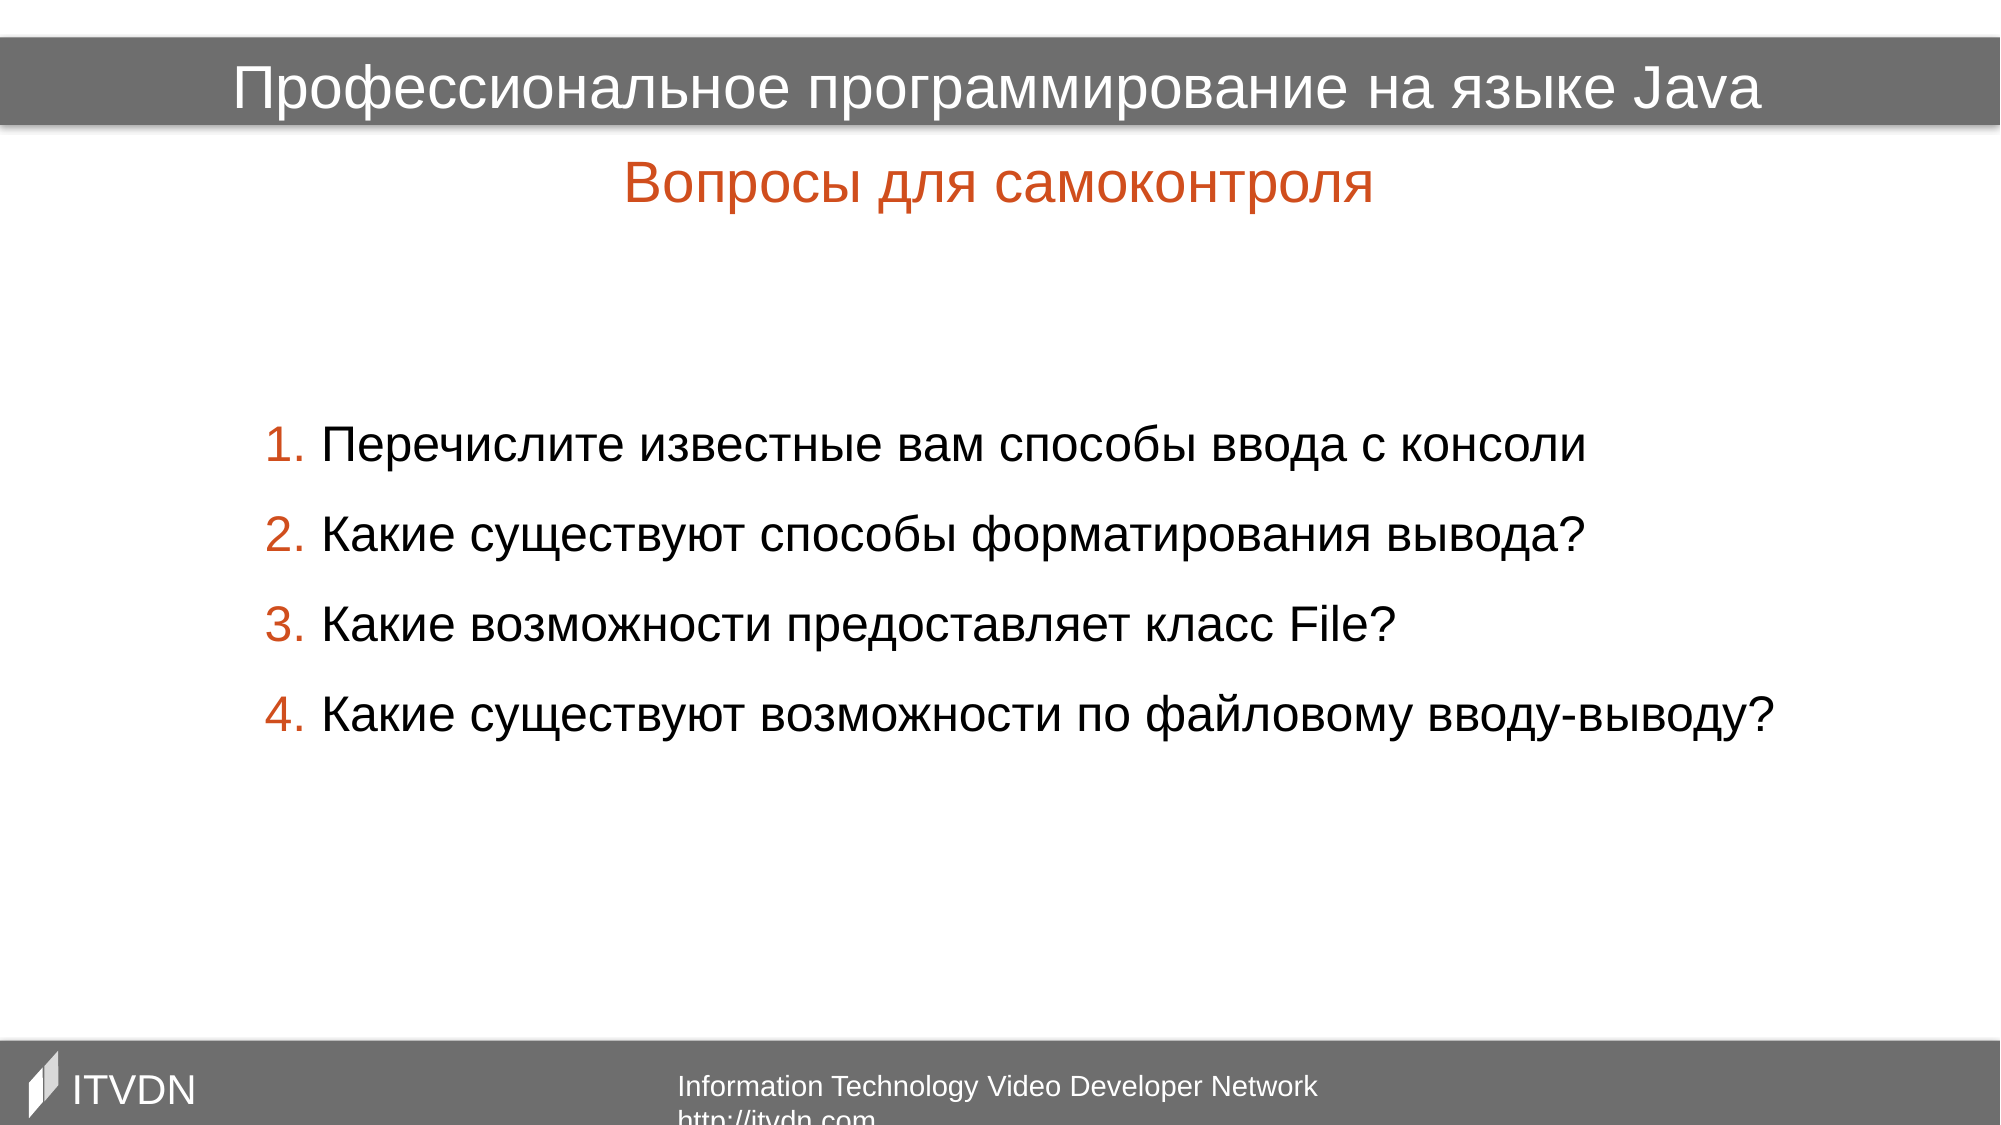

Профессиональное программирование на языке Java
Вопросы для самоконтроля
Перечислите известные вам способы ввода с консоли
Какие существуют способы форматирования вывода?
Какие возможности предоставляет класс File?
Какие существуют возможности по файловому вводу-выводу?

ITVDN
Information Technology Video Developer Network                                                       http://itvdn.com